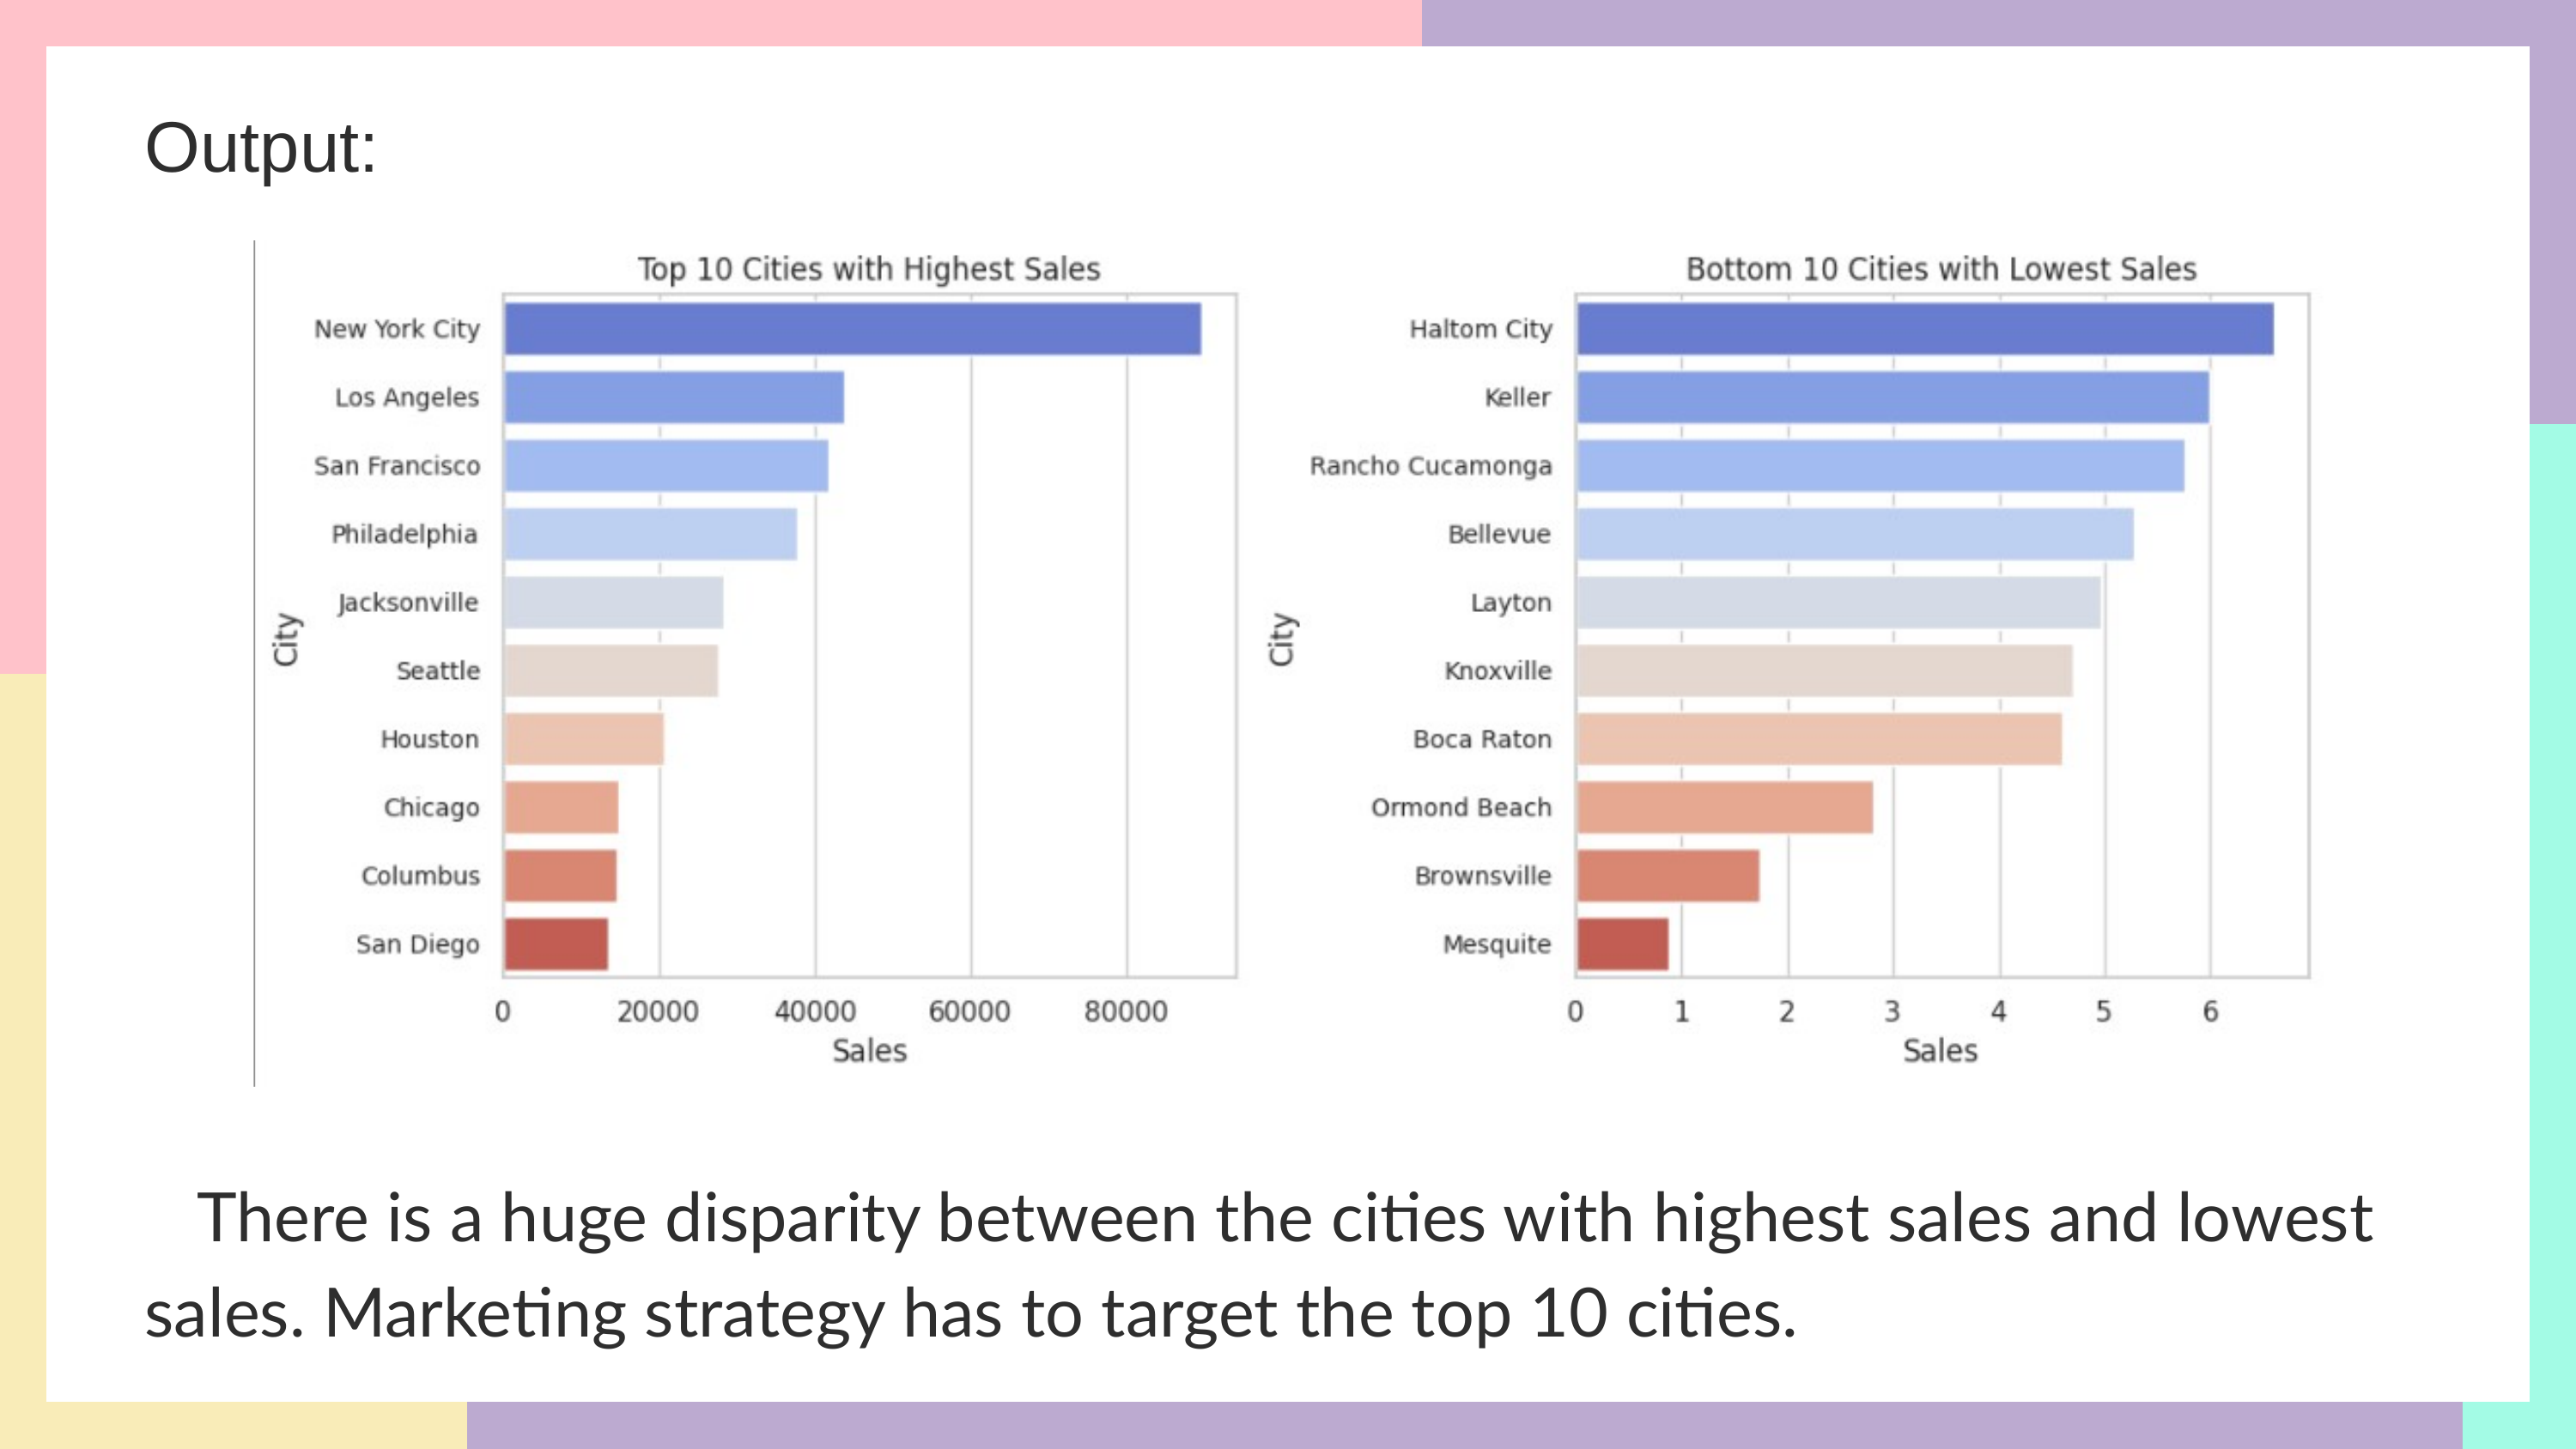

Output:

   There is a huge disparity between the cities with highest sales and lowest sales. Marketing strategy has to target the top 10 cities.